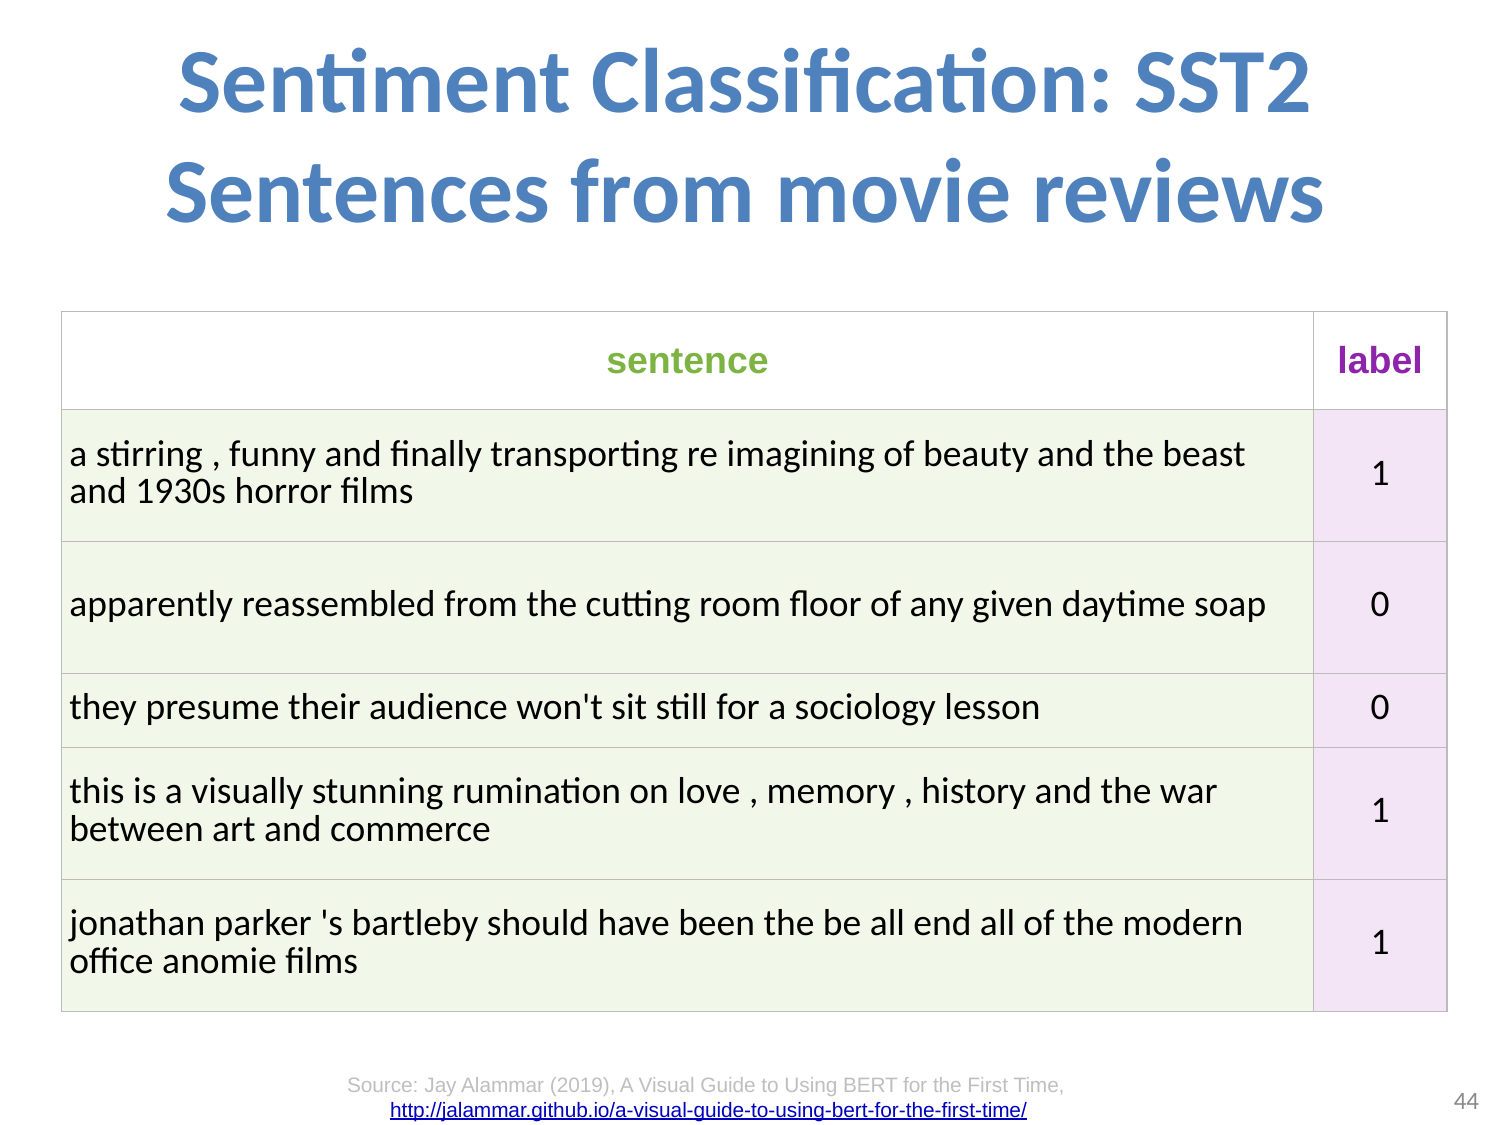

# Sentiment Classification: SST2 Sentences from movie reviews

| sentence | label |
| --- | --- |
| a stirring , funny and finally transporting re imagining of beauty and the beast and 1930s horror films | 1 |
| apparently reassembled from the cutting room floor of any given daytime soap | 0 |
| they presume their audience won't sit still for a sociology lesson | 0 |
| this is a visually stunning rumination on love , memory , history and the war between art and commerce | 1 |
| jonathan parker 's bartleby should have been the be all end all of the modern office anomie films | 1 |
Source: Jay Alammar (2019), A Visual Guide to Using BERT for the First Time,
http://jalammar.github.io/a-visual-guide-to-using-bert-for-the-first-time/
44